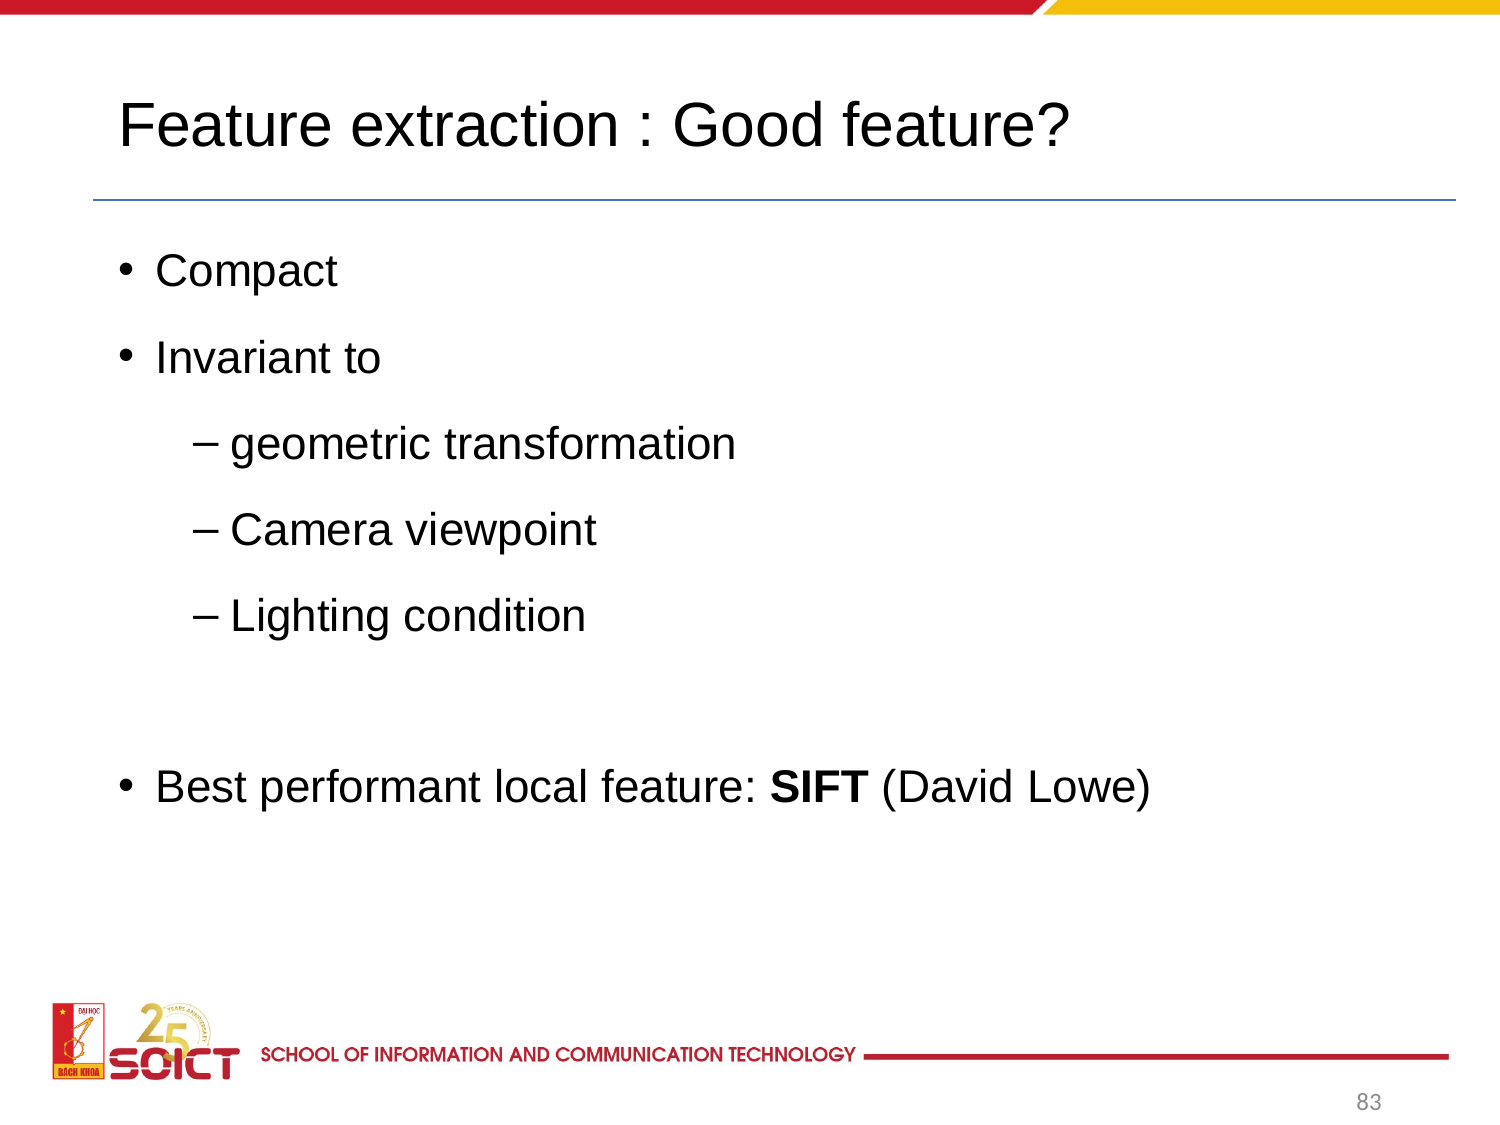

# Feature extraction : Good feature?
Compact
Invariant to
geometric transformation
Camera viewpoint
Lighting condition

Best performant local feature: SIFT (David Lowe)

83